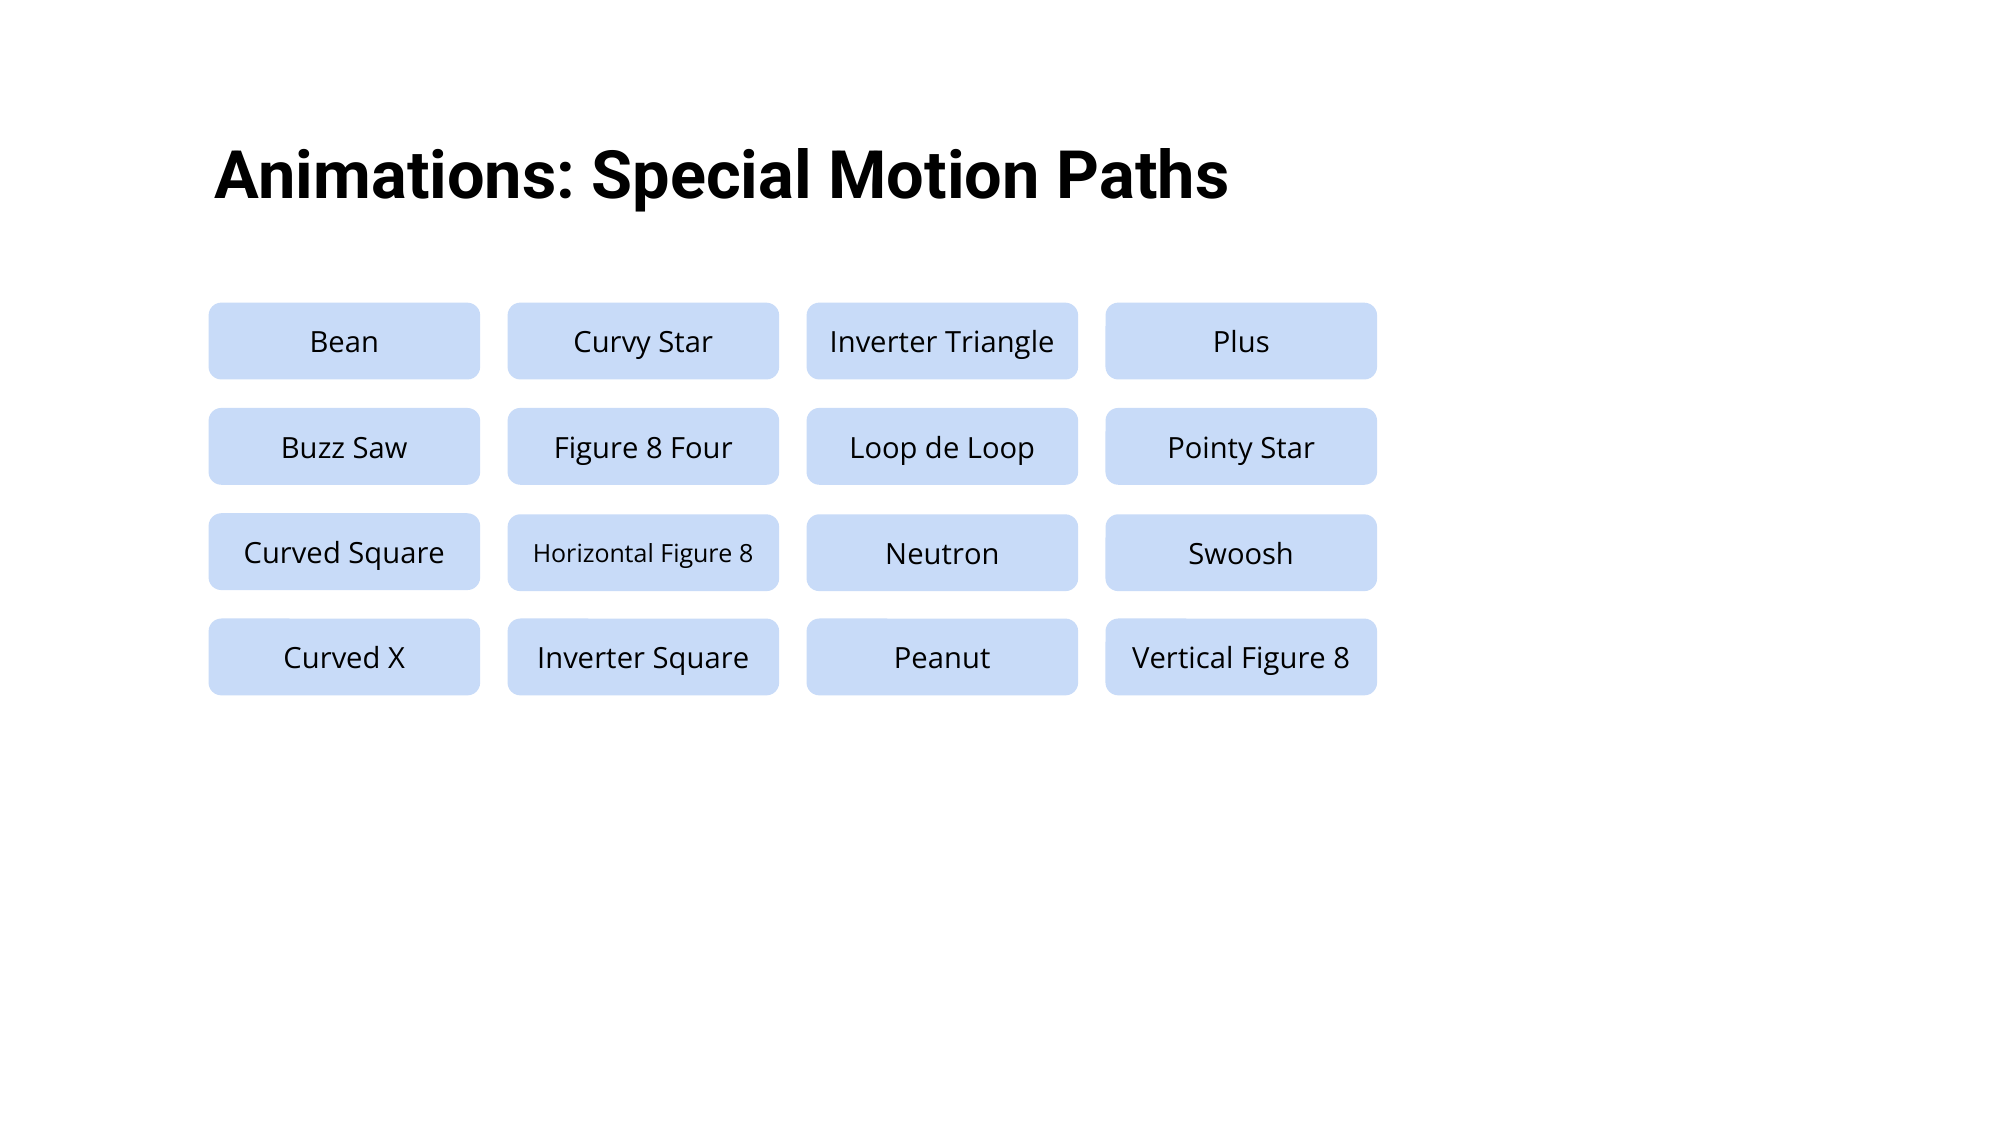

# Animations: Special Motion Paths
Bean
Curvy Star
Inverter Triangle
Plus
Buzz Saw
Figure 8 Four
Loop de Loop
Pointy Star
Curved Square
Horizontal Figure 8
Neutron
Swoosh
Curved X
Inverter Square
Peanut
Vertical Figure 8